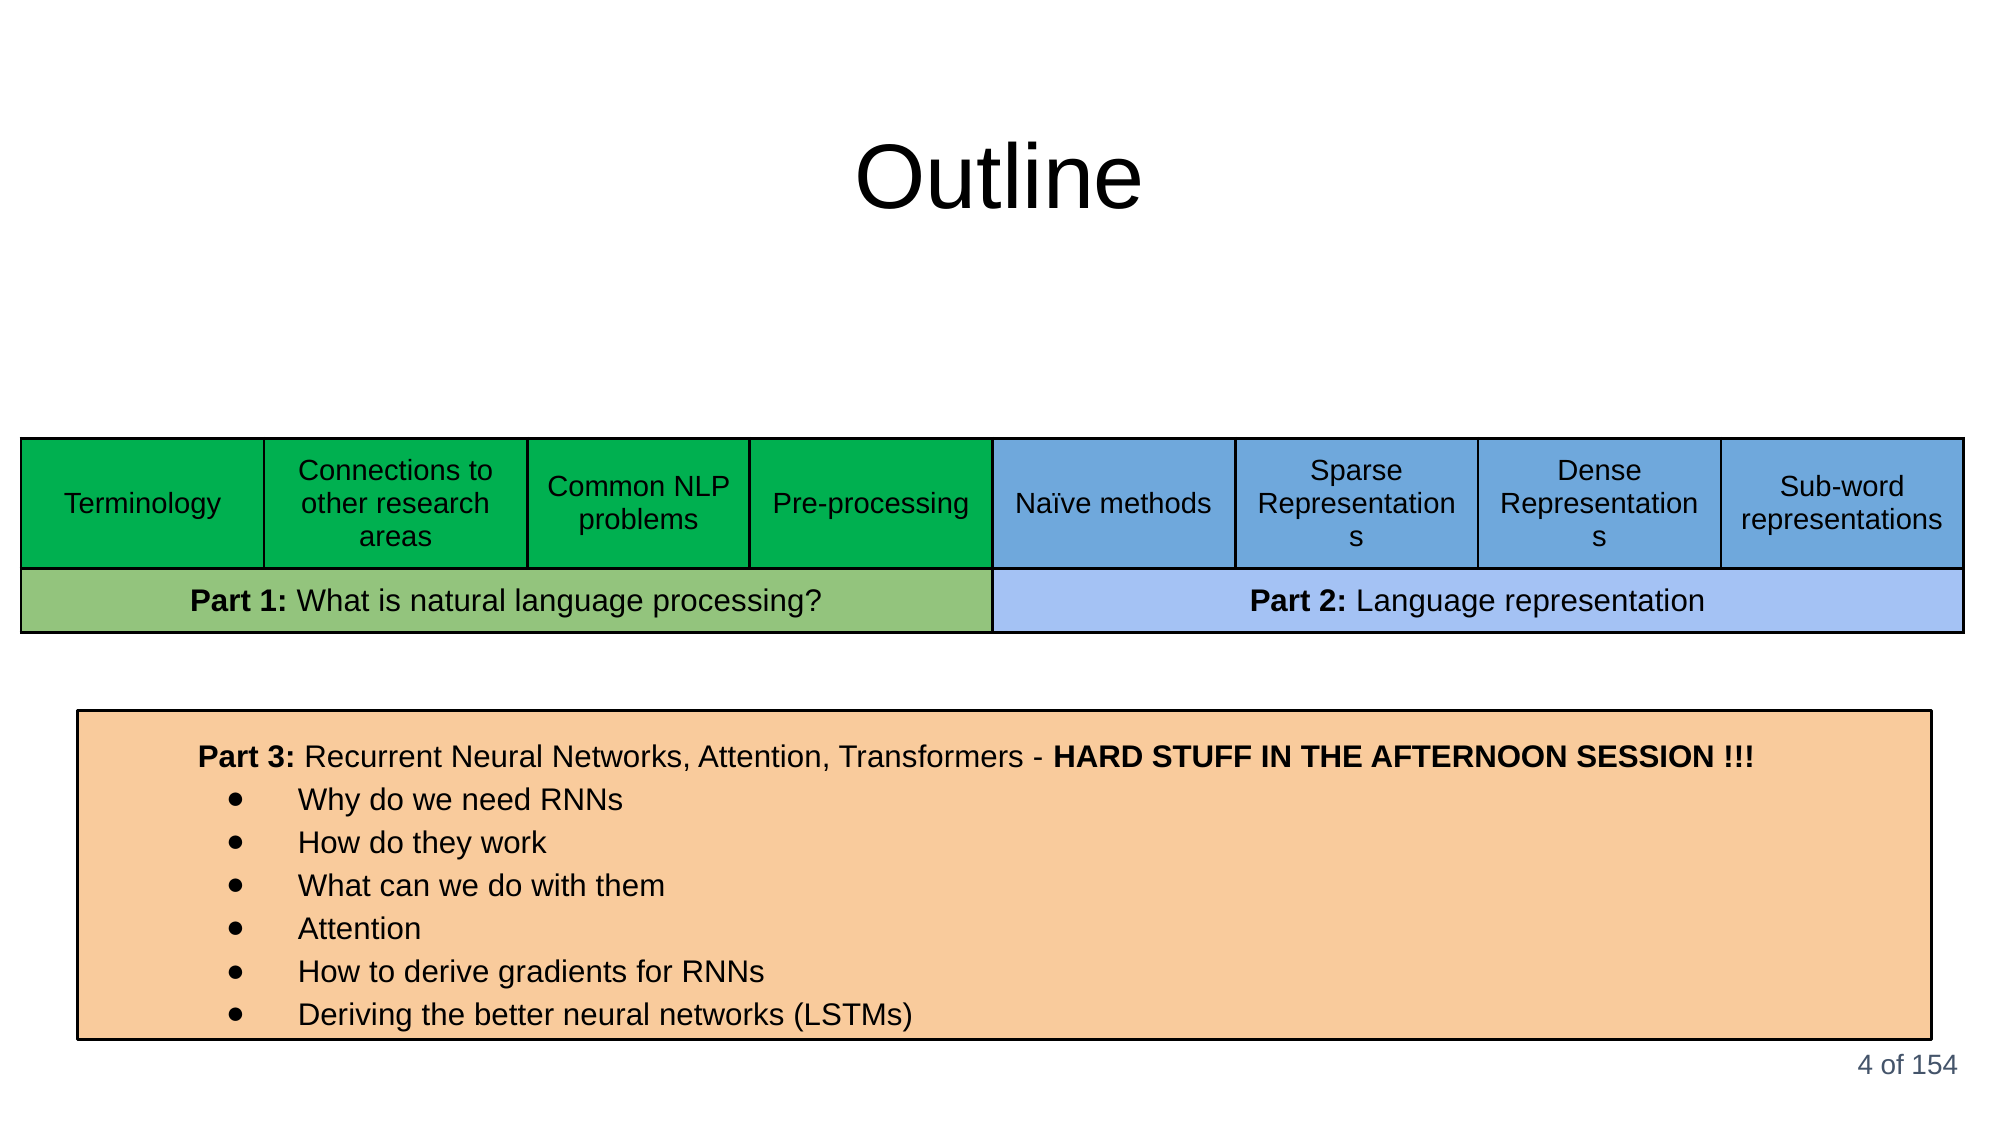

Outline
| Terminology | Connections to other research areas | Common NLP problems | Pre-processing | Naïve methods | Sparse Representations | Dense Representations | Sub-word representations |
| --- | --- | --- | --- | --- | --- | --- | --- |
| Part 1: What is natural language processing? |  |  |  | Part 2: Language representation |  |  |  |
Part 3: Recurrent Neural Networks, Attention, Transformers - HARD STUFF IN THE AFTERNOON SESSION !!!
Why do we need RNNs
How do they work
What can we do with them
Attention
How to derive gradients for RNNs
Deriving the better neural networks (LSTMs)
4 of 154